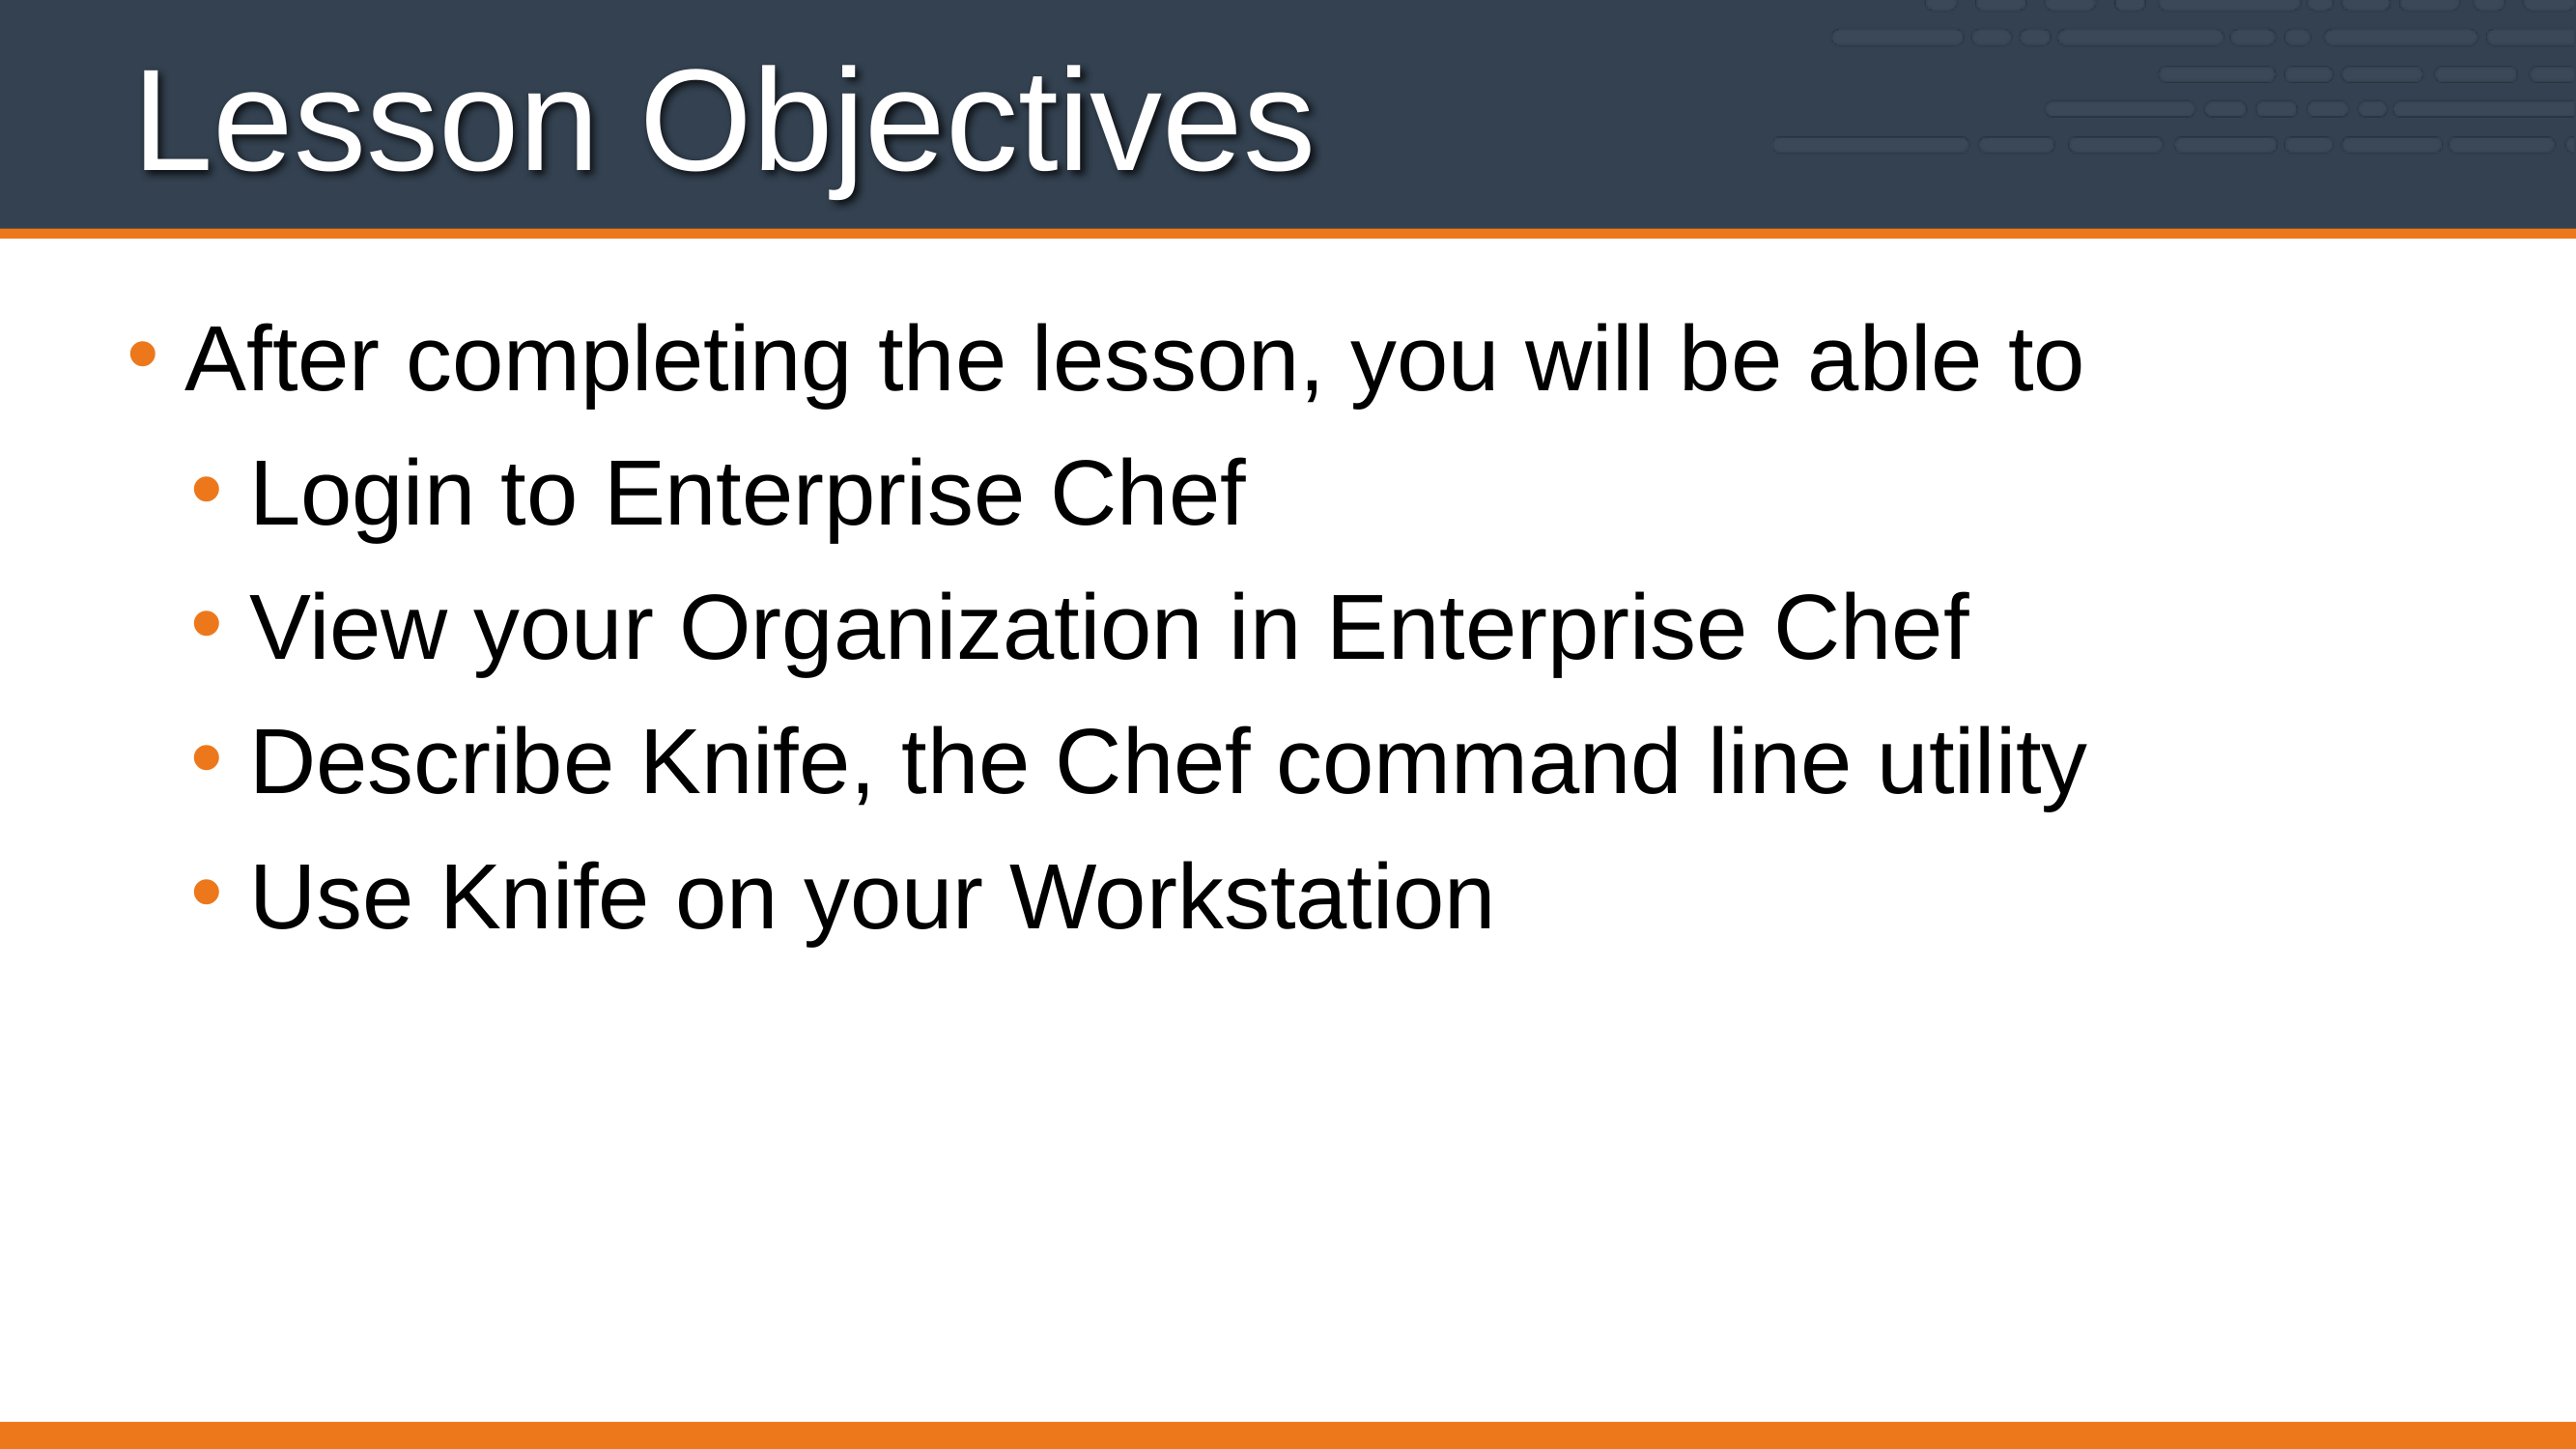

# Lesson Objectives
After completing the lesson, you will be able to
Login to Enterprise Chef
View your Organization in Enterprise Chef
Describe Knife, the Chef command line utility
Use Knife on your Workstation